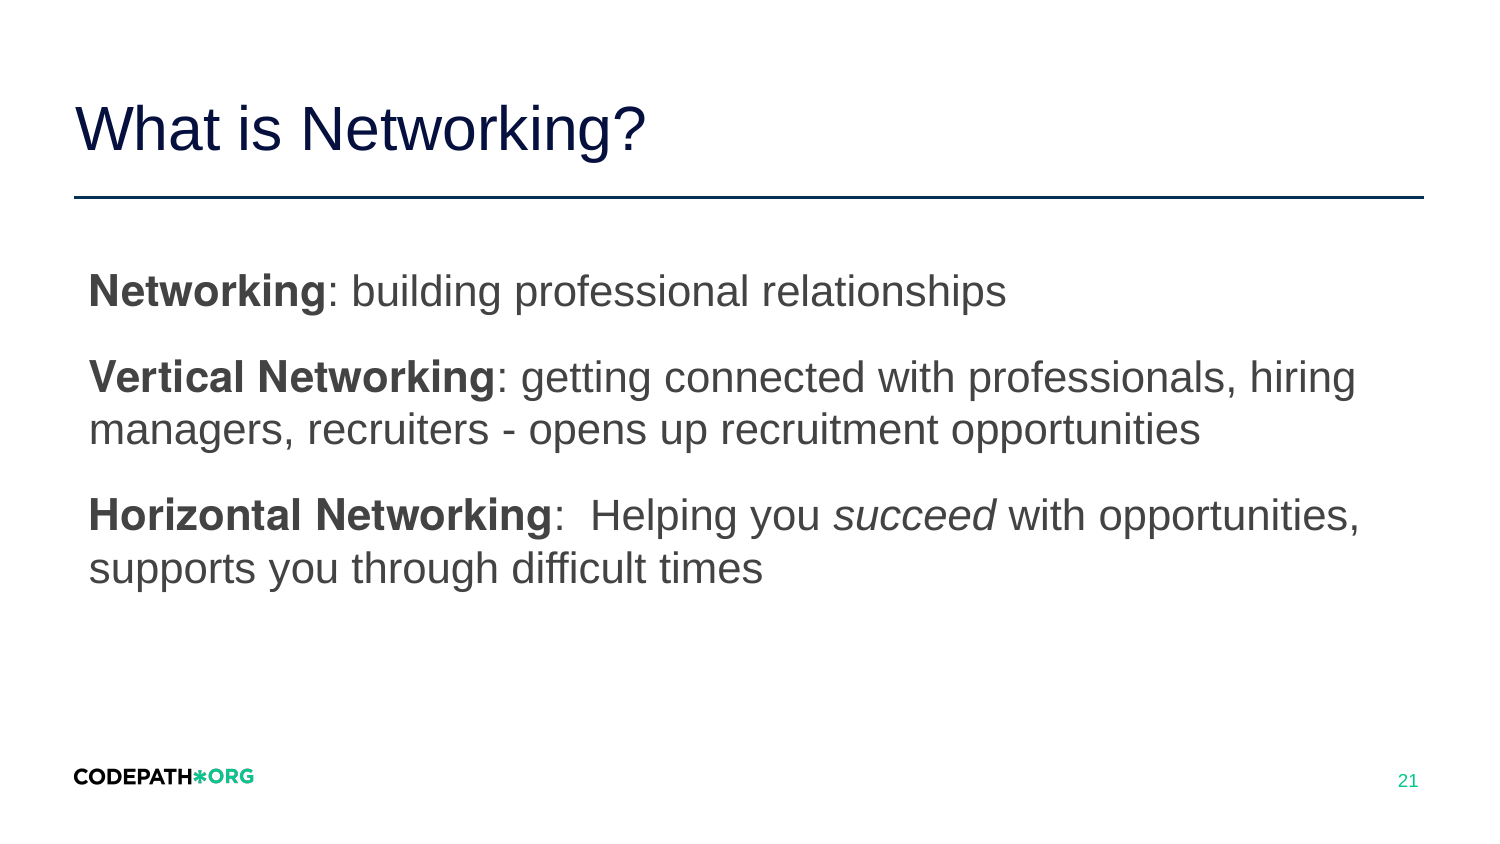

# What is Networking?
Networking: building professional relationships
Vertical Networking: getting connected with professionals, hiring managers, recruiters - opens up recruitment opportunities
Horizontal Networking:  Helping you succeed with opportunities, supports you through difficult times
21